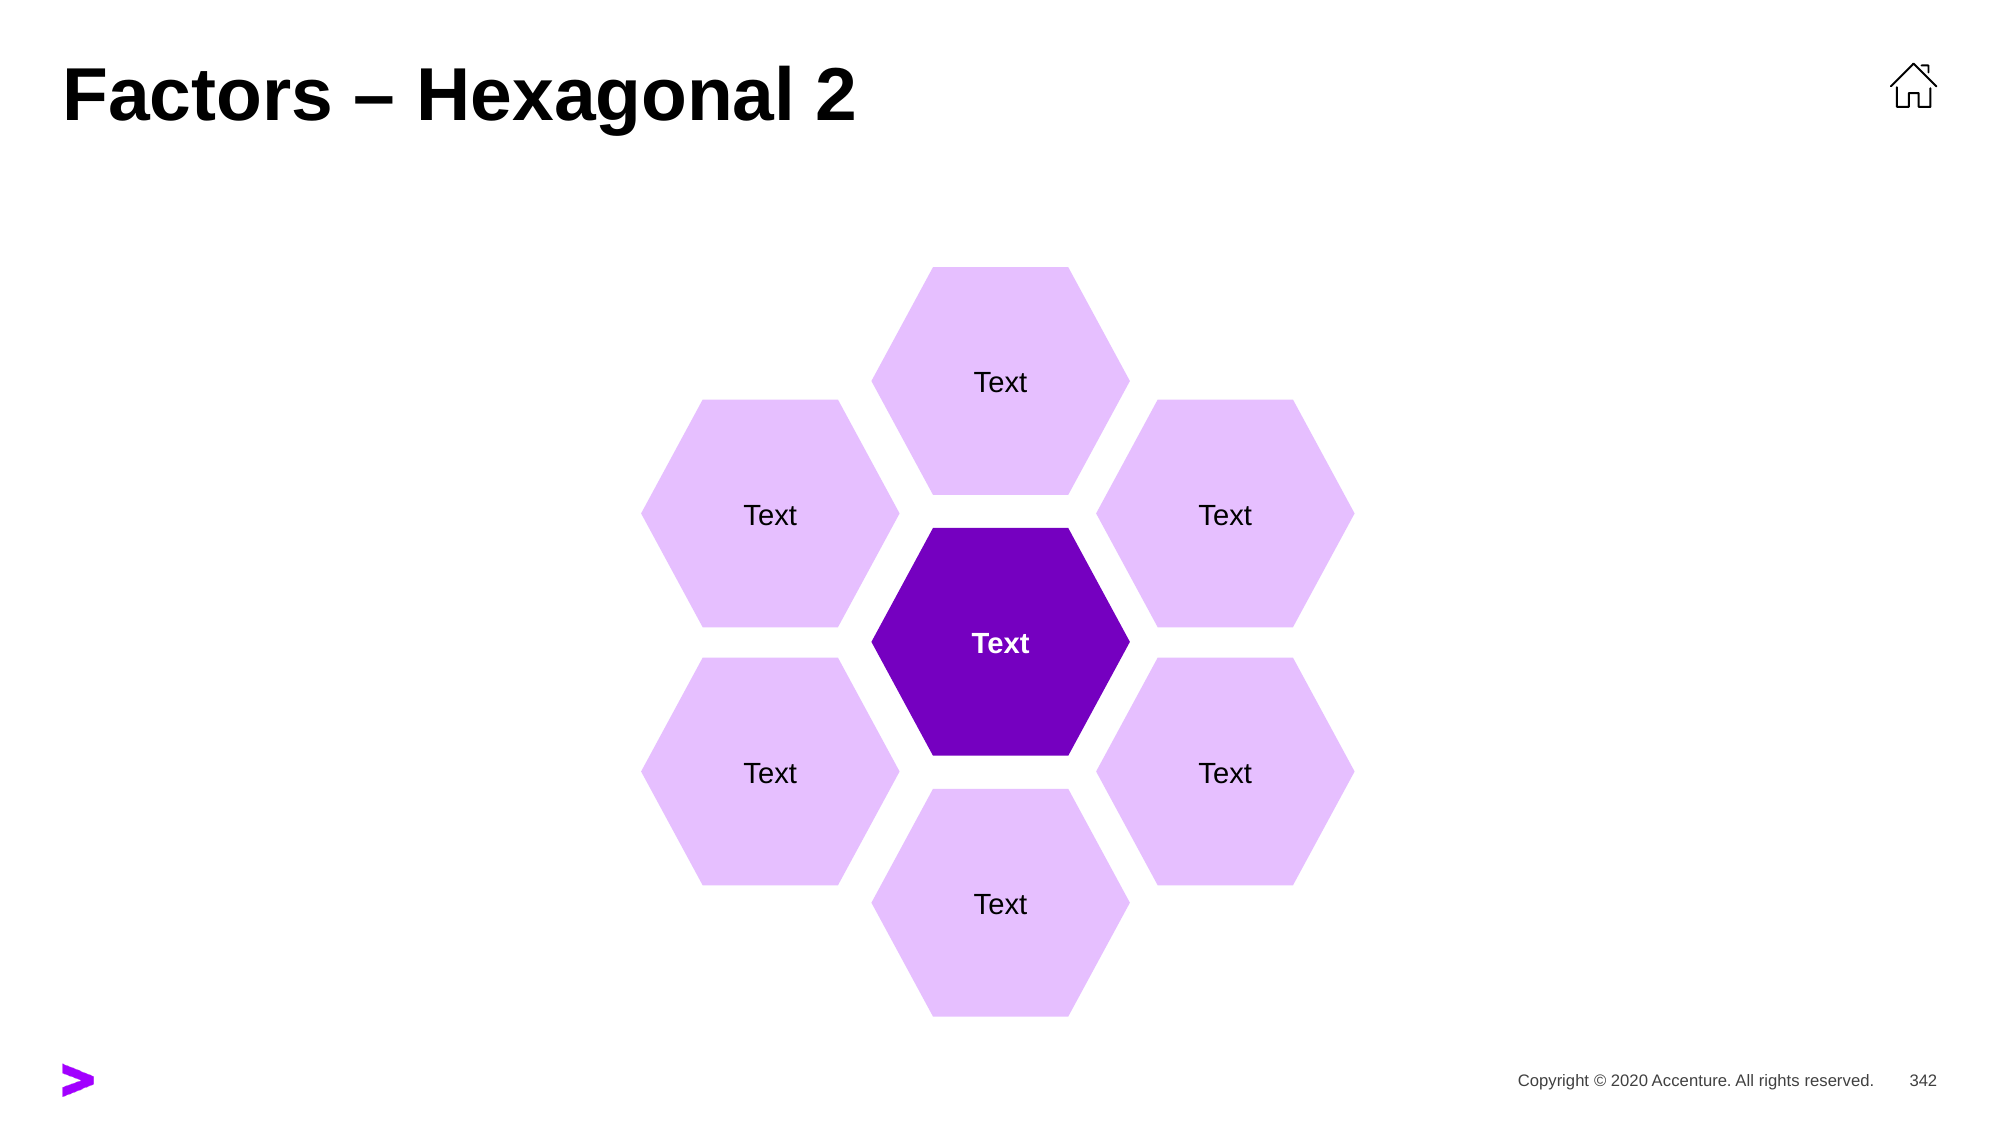

# Factors – Hexagonal 2

Text
Text
Text
Text
Text
Text
Text